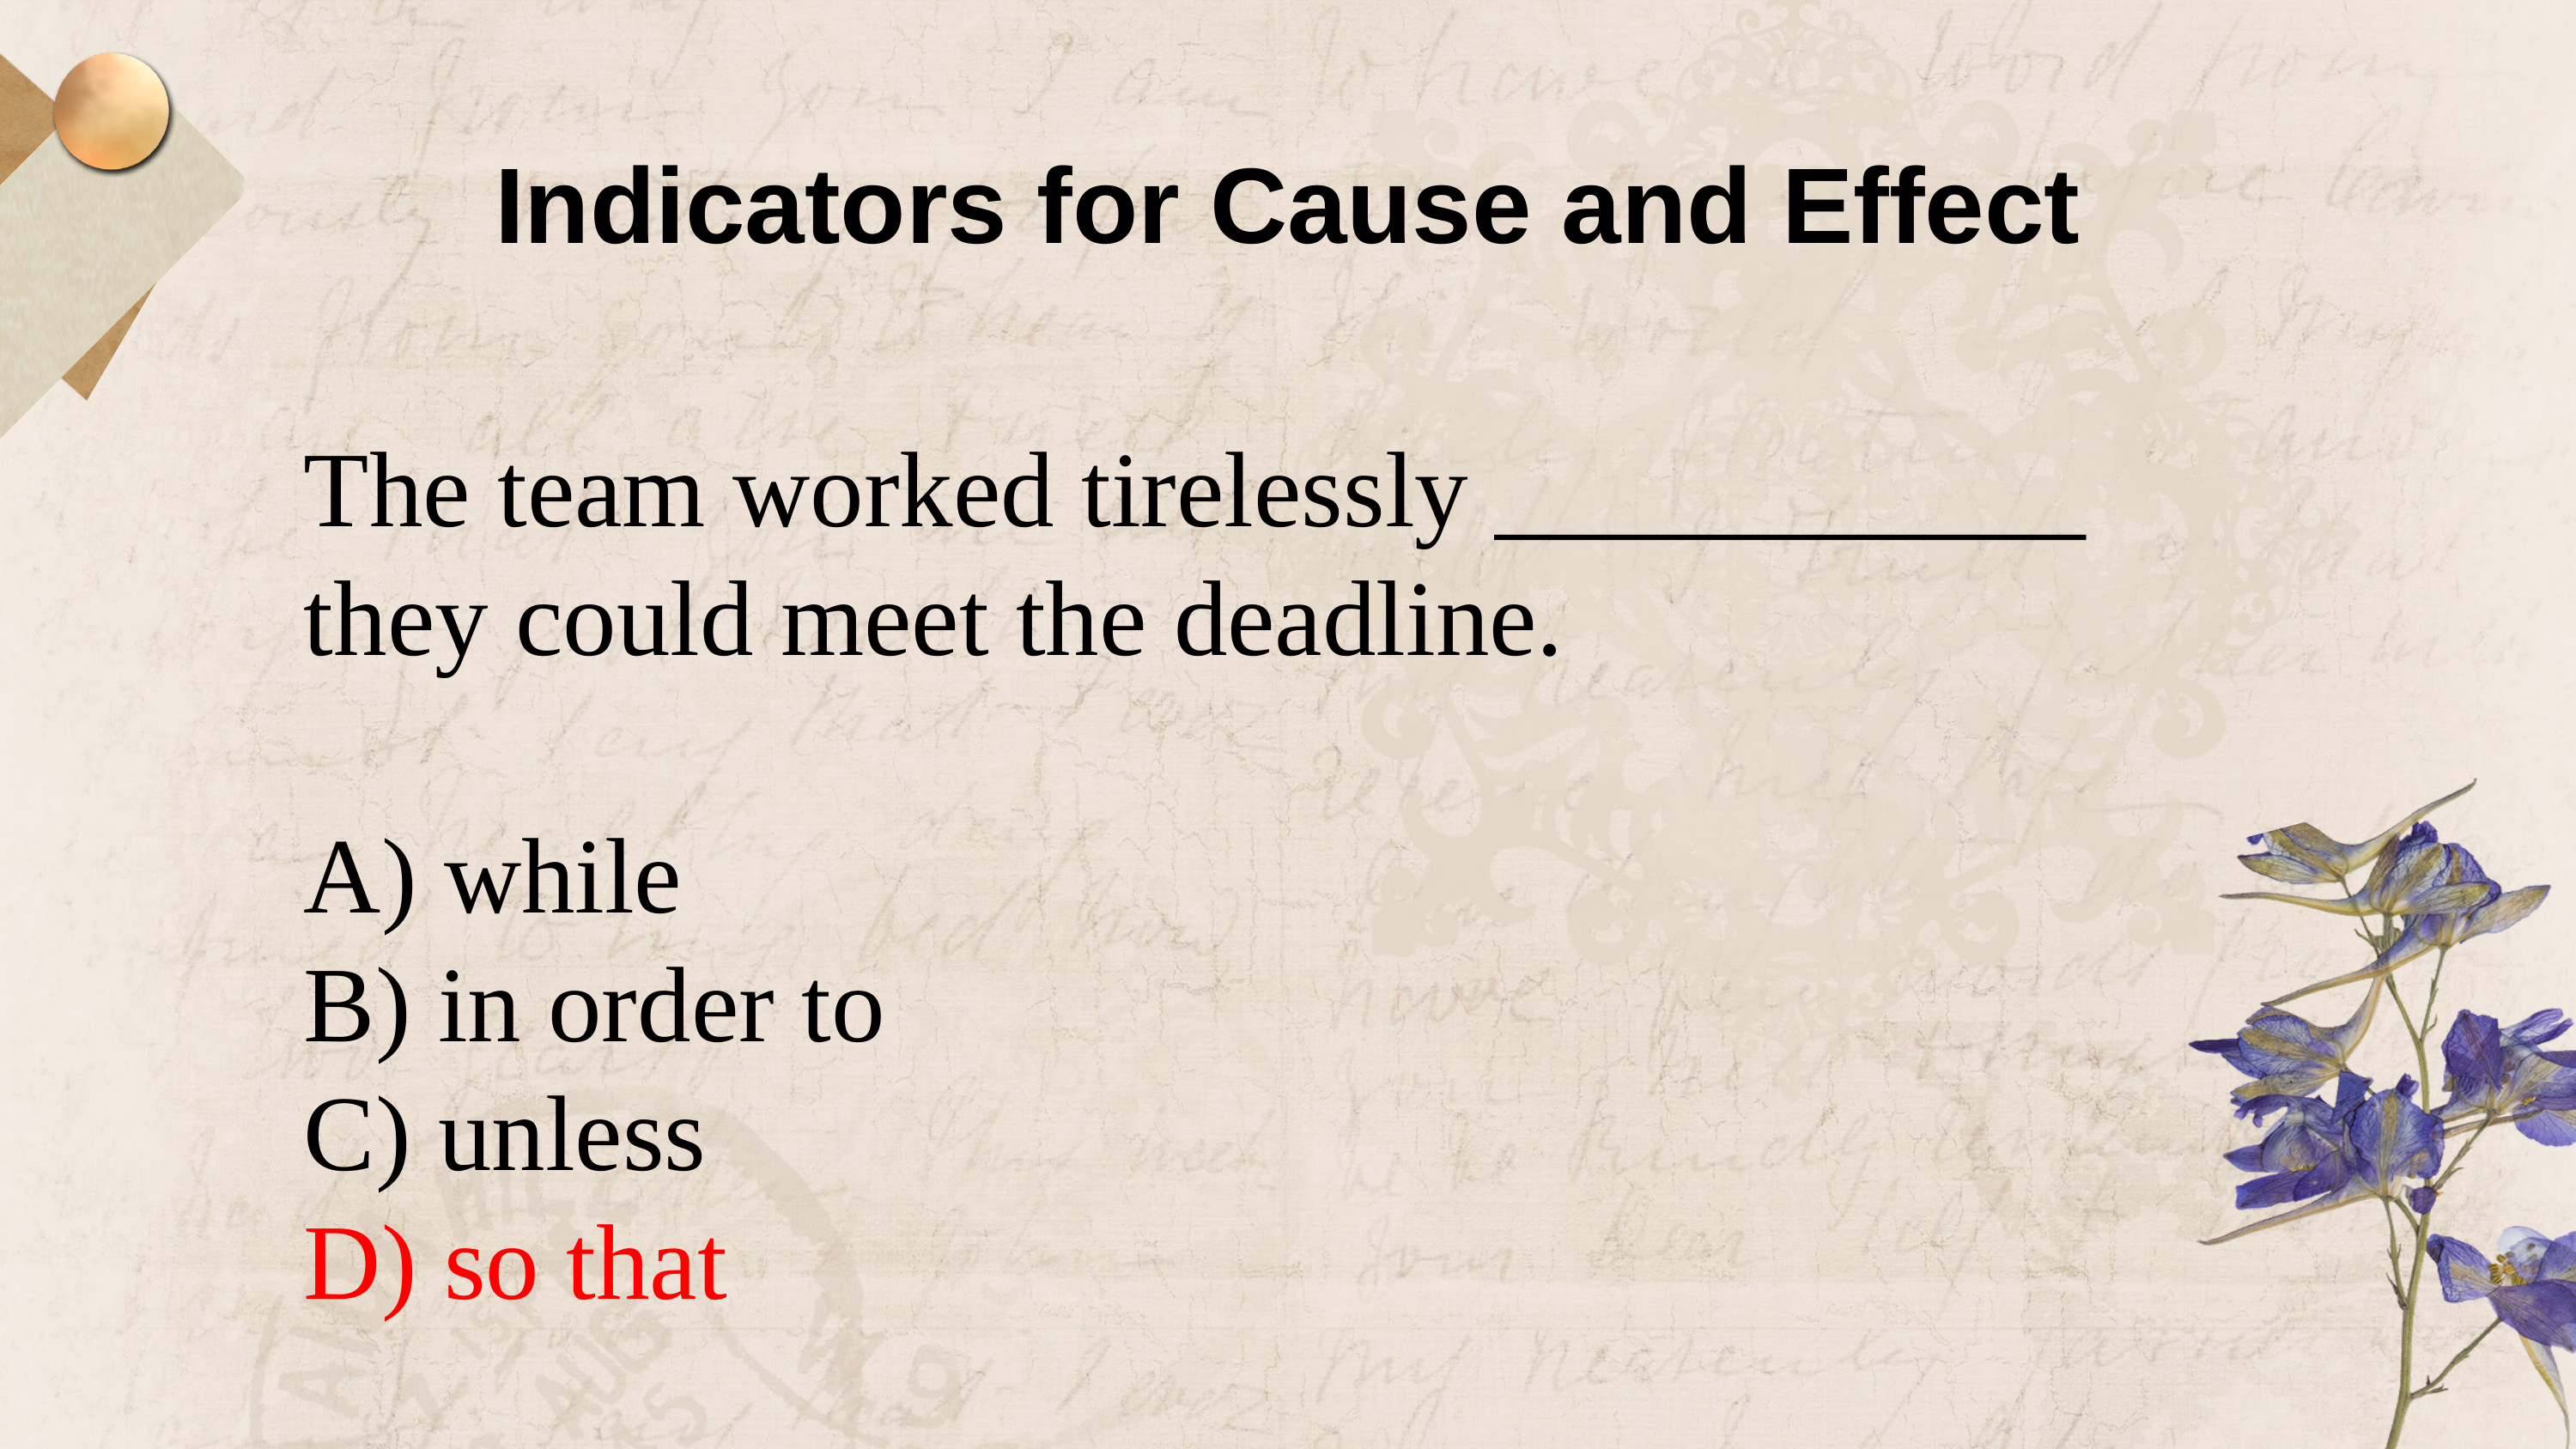

Indicators for Cause and Effect

The team worked tirelessly ___________ they could meet the deadline.

A) while
B) in order to
C) unless
D) so that